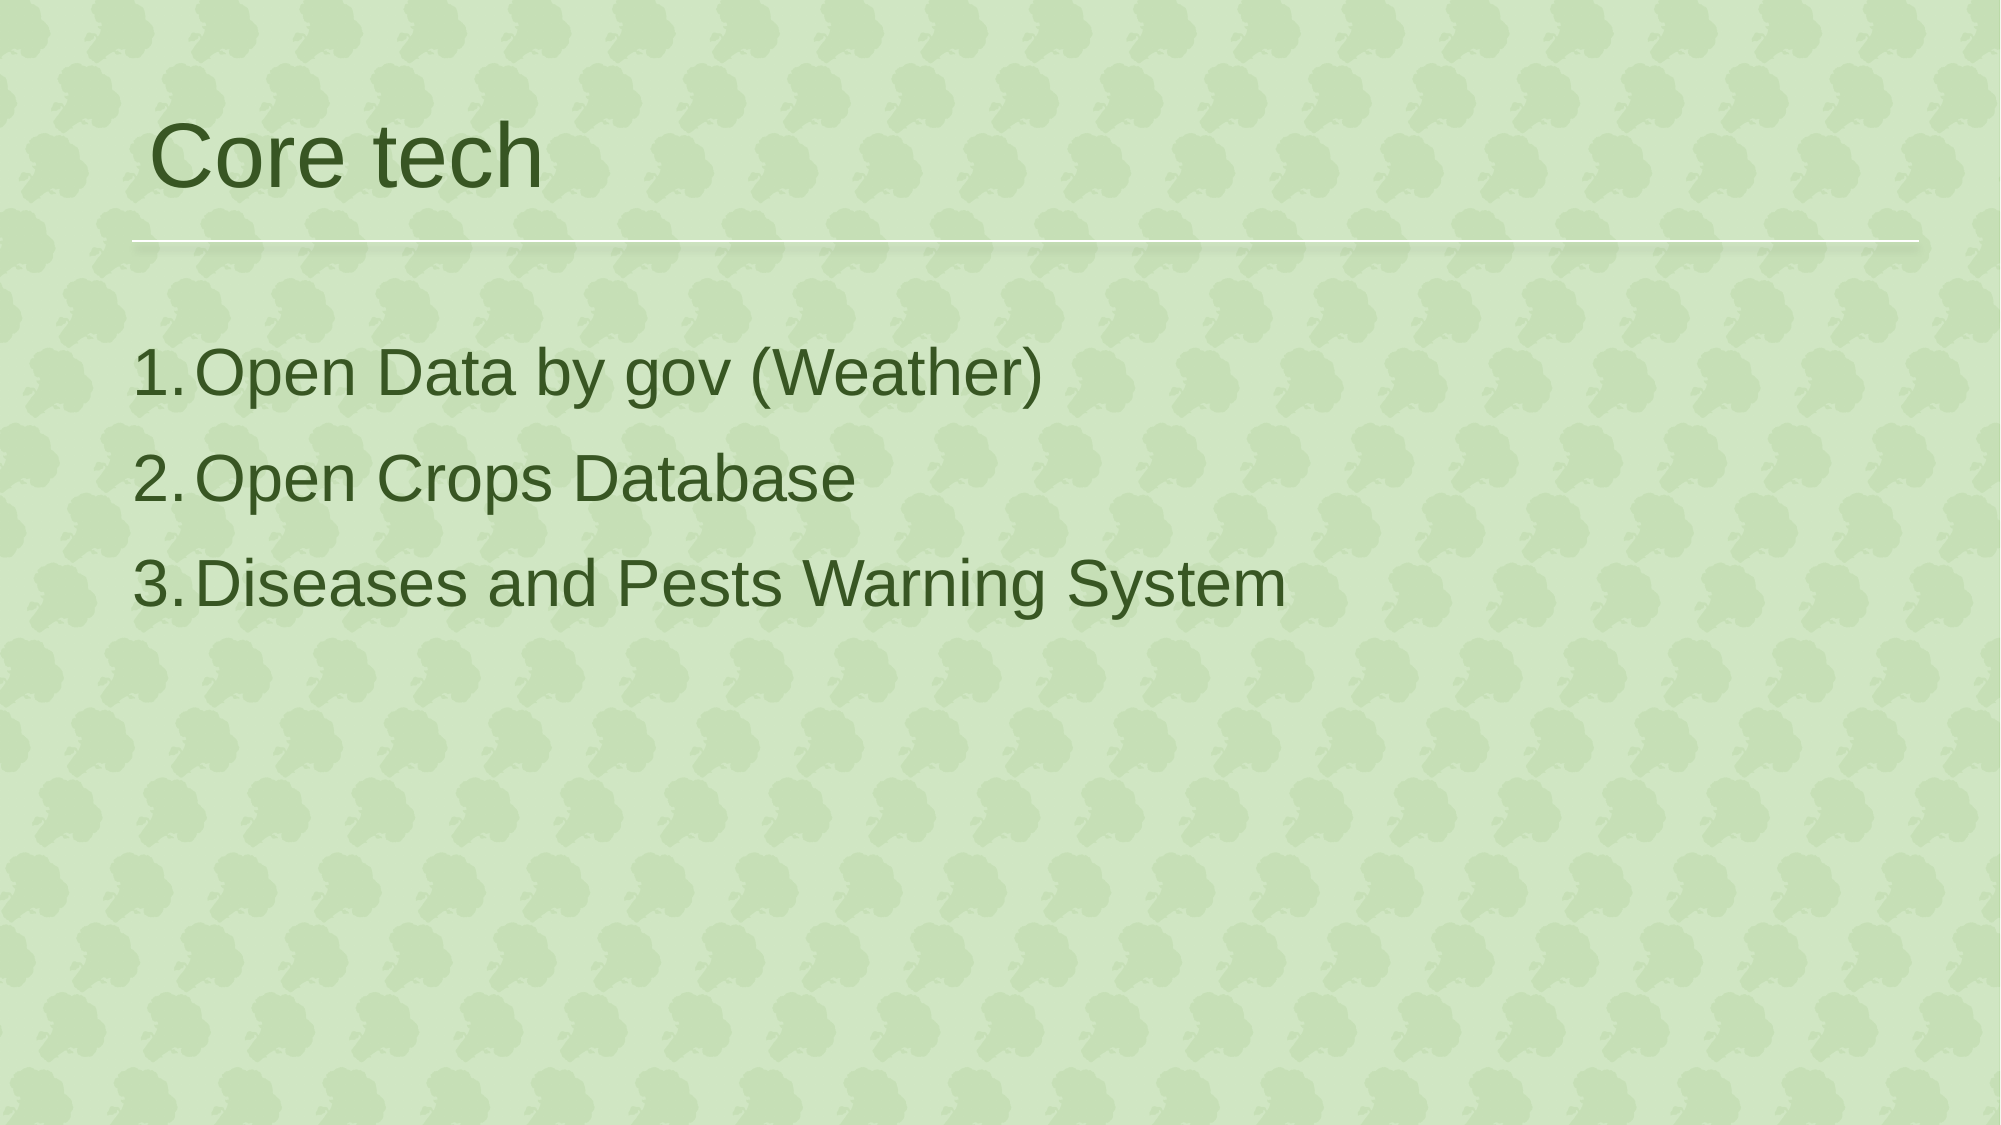

Core tech
Open Data by gov (Weather)
Open Crops Database
Diseases and Pests Warning System